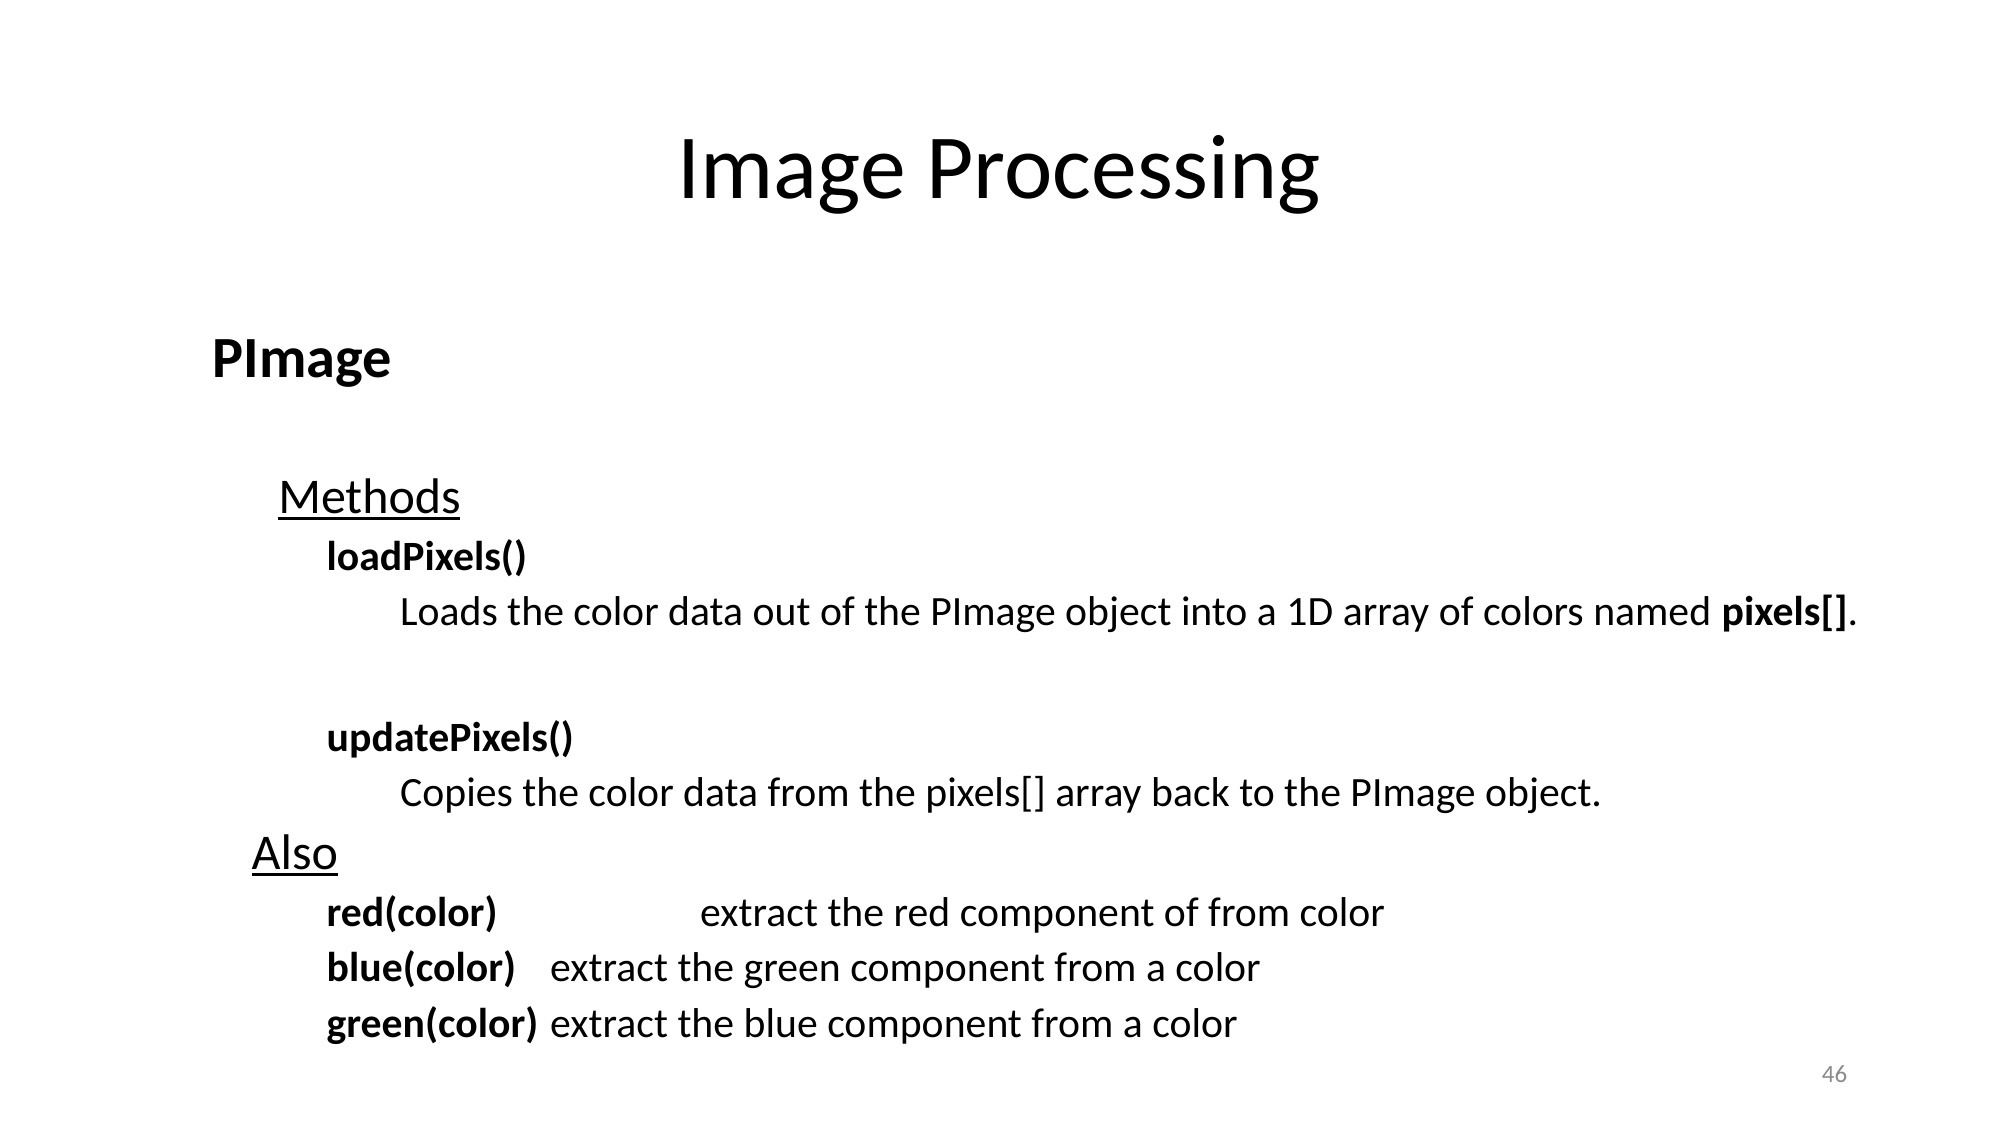

# Image Processing
PImage

Methods
loadPixels()
	Loads the color data out of the PImage object into a 1D array of colors named pixels[].

updatePixels()
	Copies the color data from the pixels[] array back to the PImage object.
Also
red(color)		extract the red component of from color
blue(color)	extract the green component from a color
green(color)	extract the blue component from a color

46